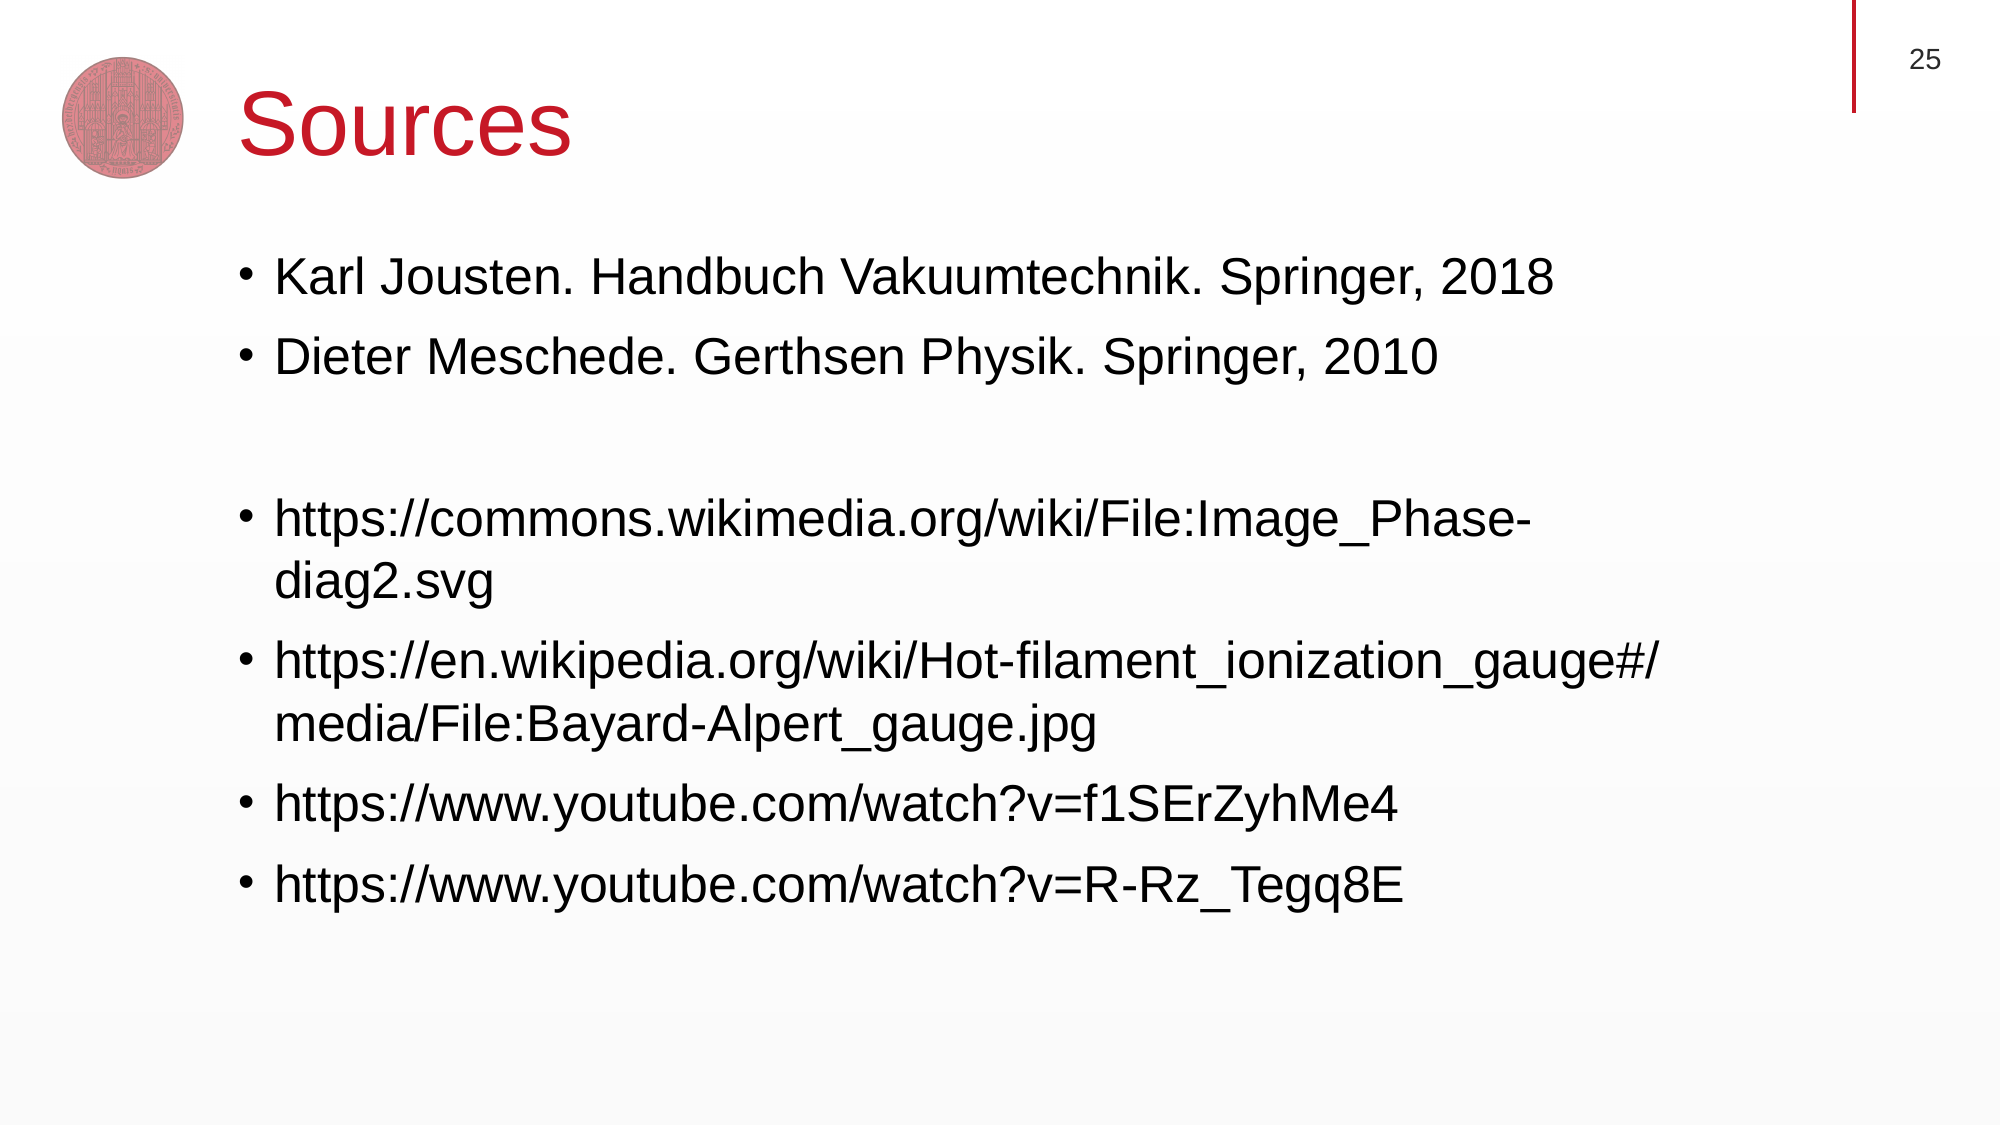

# Sources
Karl Jousten. Handbuch Vakuumtechnik. Springer, 2018
Dieter Meschede. Gerthsen Physik. Springer, 2010

https://commons.wikimedia.org/wiki/File:Image_Phase-diag2.svg
https://en.wikipedia.org/wiki/Hot-filament_ionization_gauge#/media/File:Bayard-Alpert_gauge.jpg
https://www.youtube.com/watch?v=f1SErZyhMe4
https://www.youtube.com/watch?v=R-Rz_Tegq8E